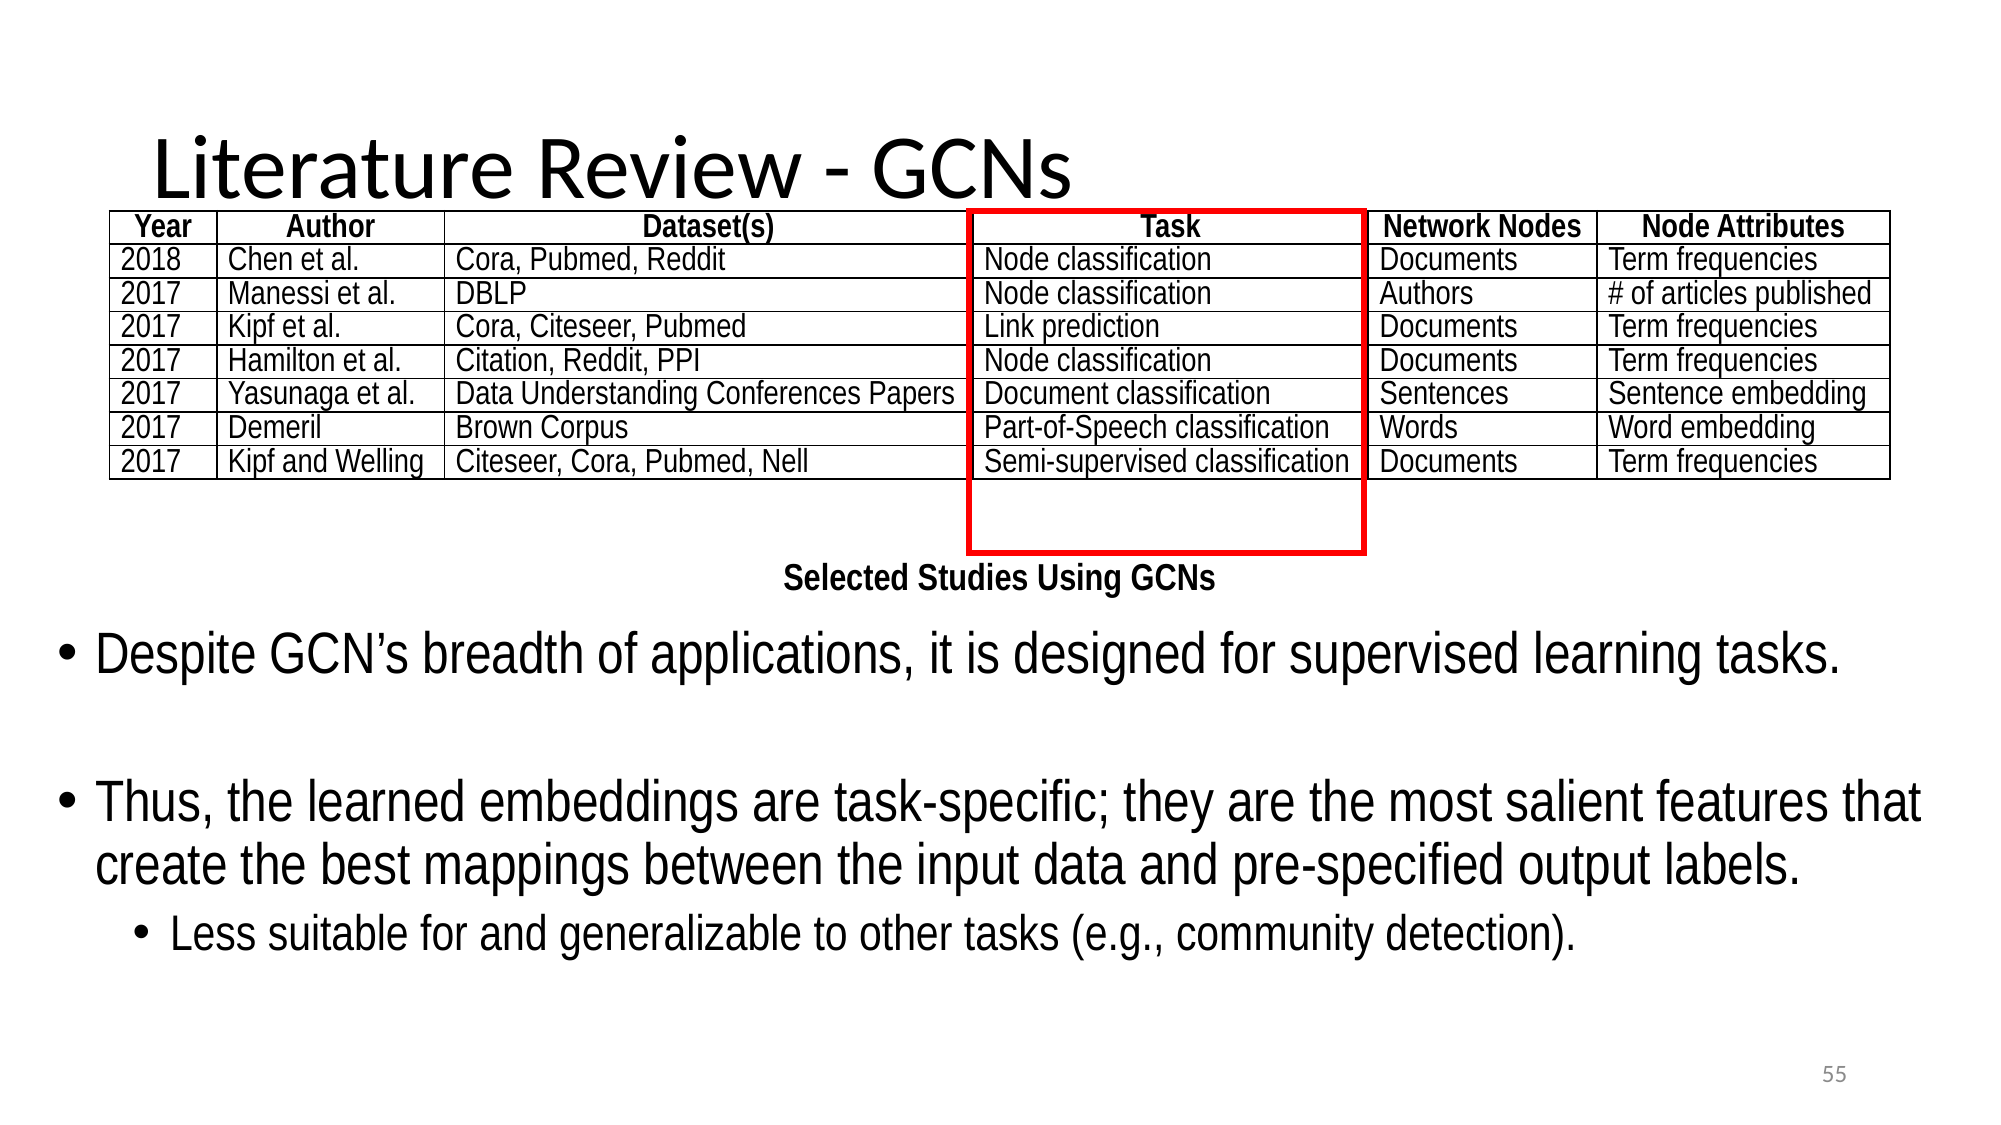

# Literature Review - GCNs

| Year | Author | Dataset(s) | Task | Network Nodes | Node Attributes |
| --- | --- | --- | --- | --- | --- |
| 2018 | Chen et al. | Cora, Pubmed, Reddit | Node classification | Documents | Term frequencies |
| 2017 | Manessi et al. | DBLP | Node classification | Authors | # of articles published |
| 2017 | Kipf et al. | Cora, Citeseer, Pubmed | Link prediction | Documents | Term frequencies |
| 2017 | Hamilton et al. | Citation, Reddit, PPI | Node classification | Documents | Term frequencies |
| 2017 | Yasunaga et al. | Data Understanding Conferences Papers | Document classification | Sentences | Sentence embedding |
| 2017 | Demeril | Brown Corpus | Part-of-Speech classification | Words | Word embedding |
| 2017 | Kipf and Welling | Citeseer, Cora, Pubmed, Nell | Semi-supervised classification | Documents | Term frequencies |
Selected Studies Using GCNs
Despite GCN’s breadth of applications, it is designed for supervised learning tasks.

Thus, the learned embeddings are task-specific; they are the most salient features that create the best mappings between the input data and pre-specified output labels.
Less suitable for and generalizable to other tasks (e.g., community detection).

55